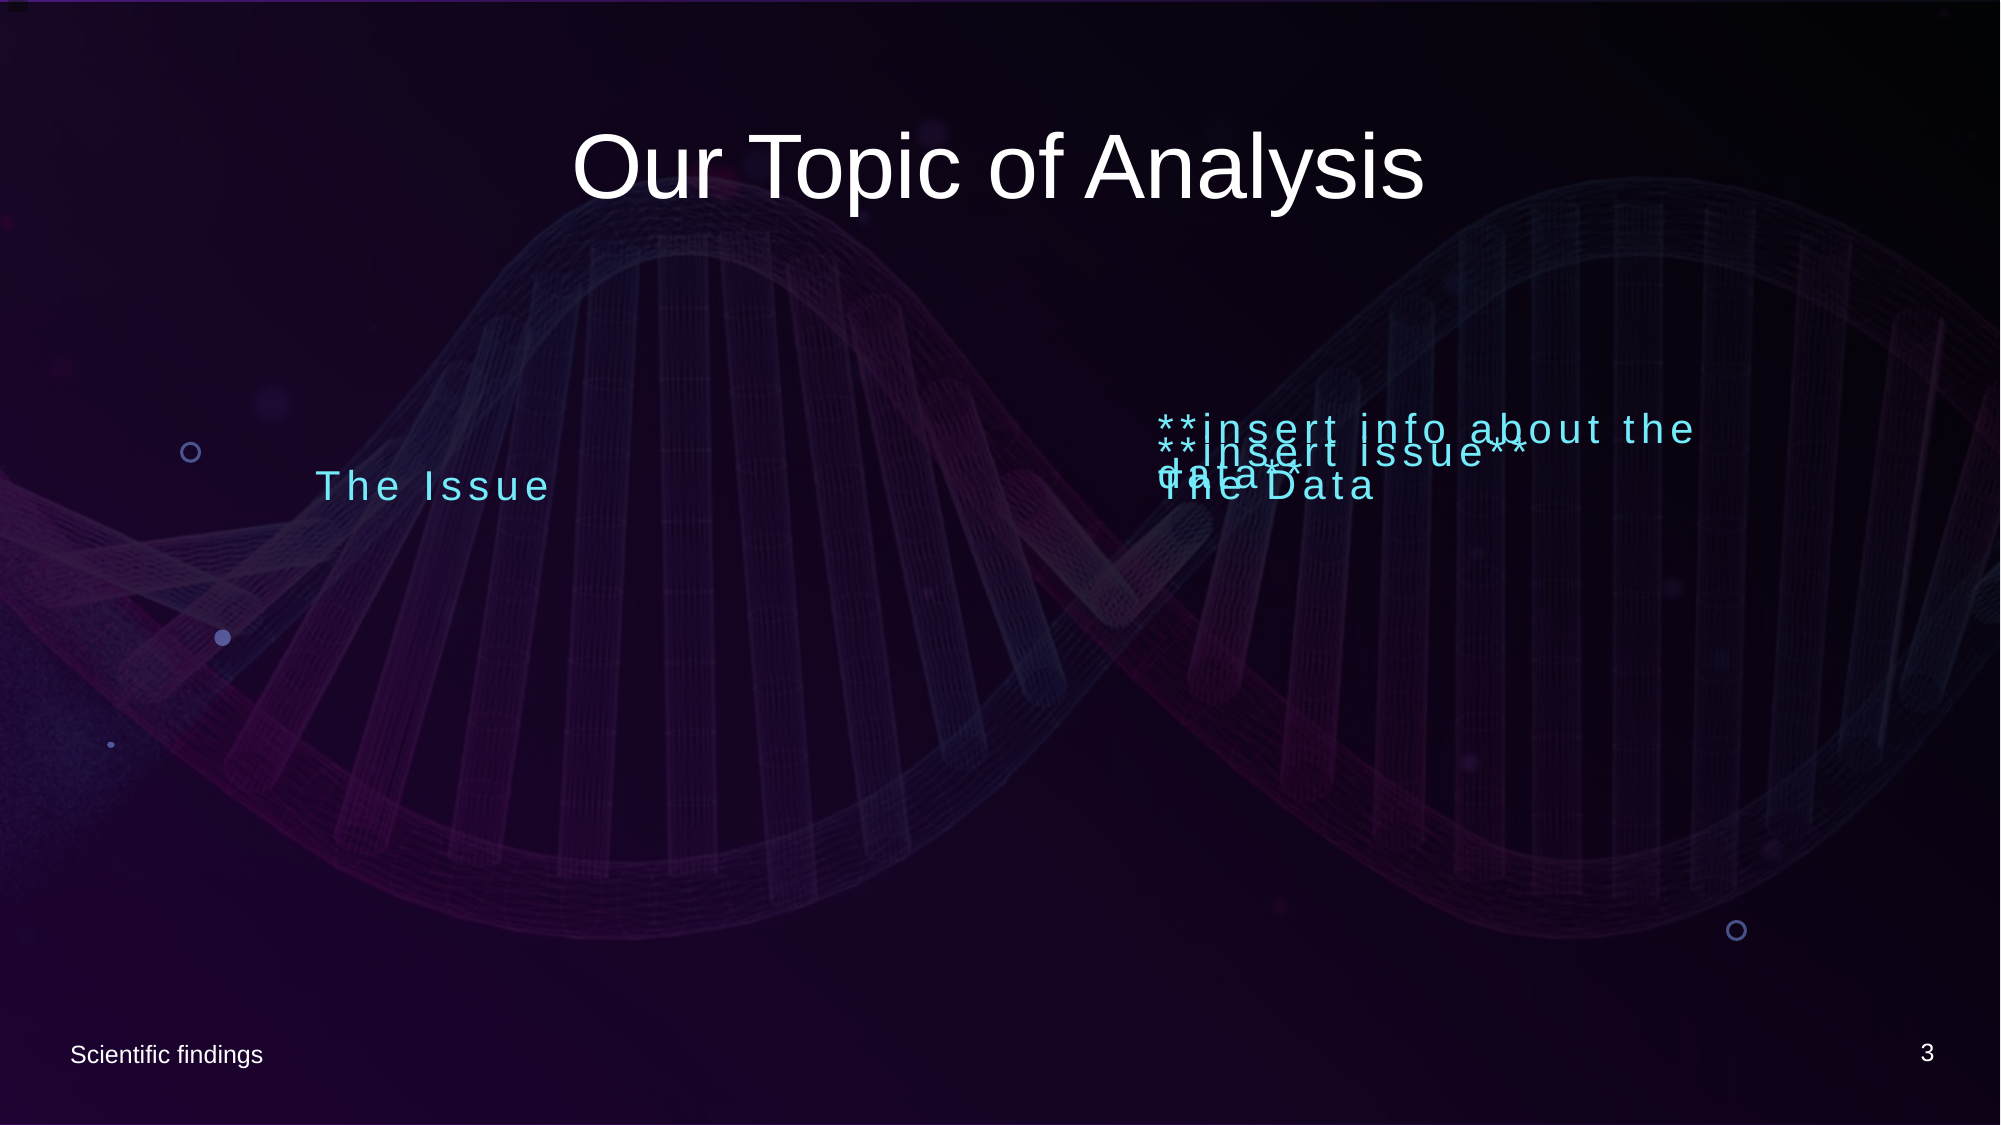

# Our Topic of Analysis
The Data
The Issue
**insert issue**

**insert info about the data**

3
Scientific findings